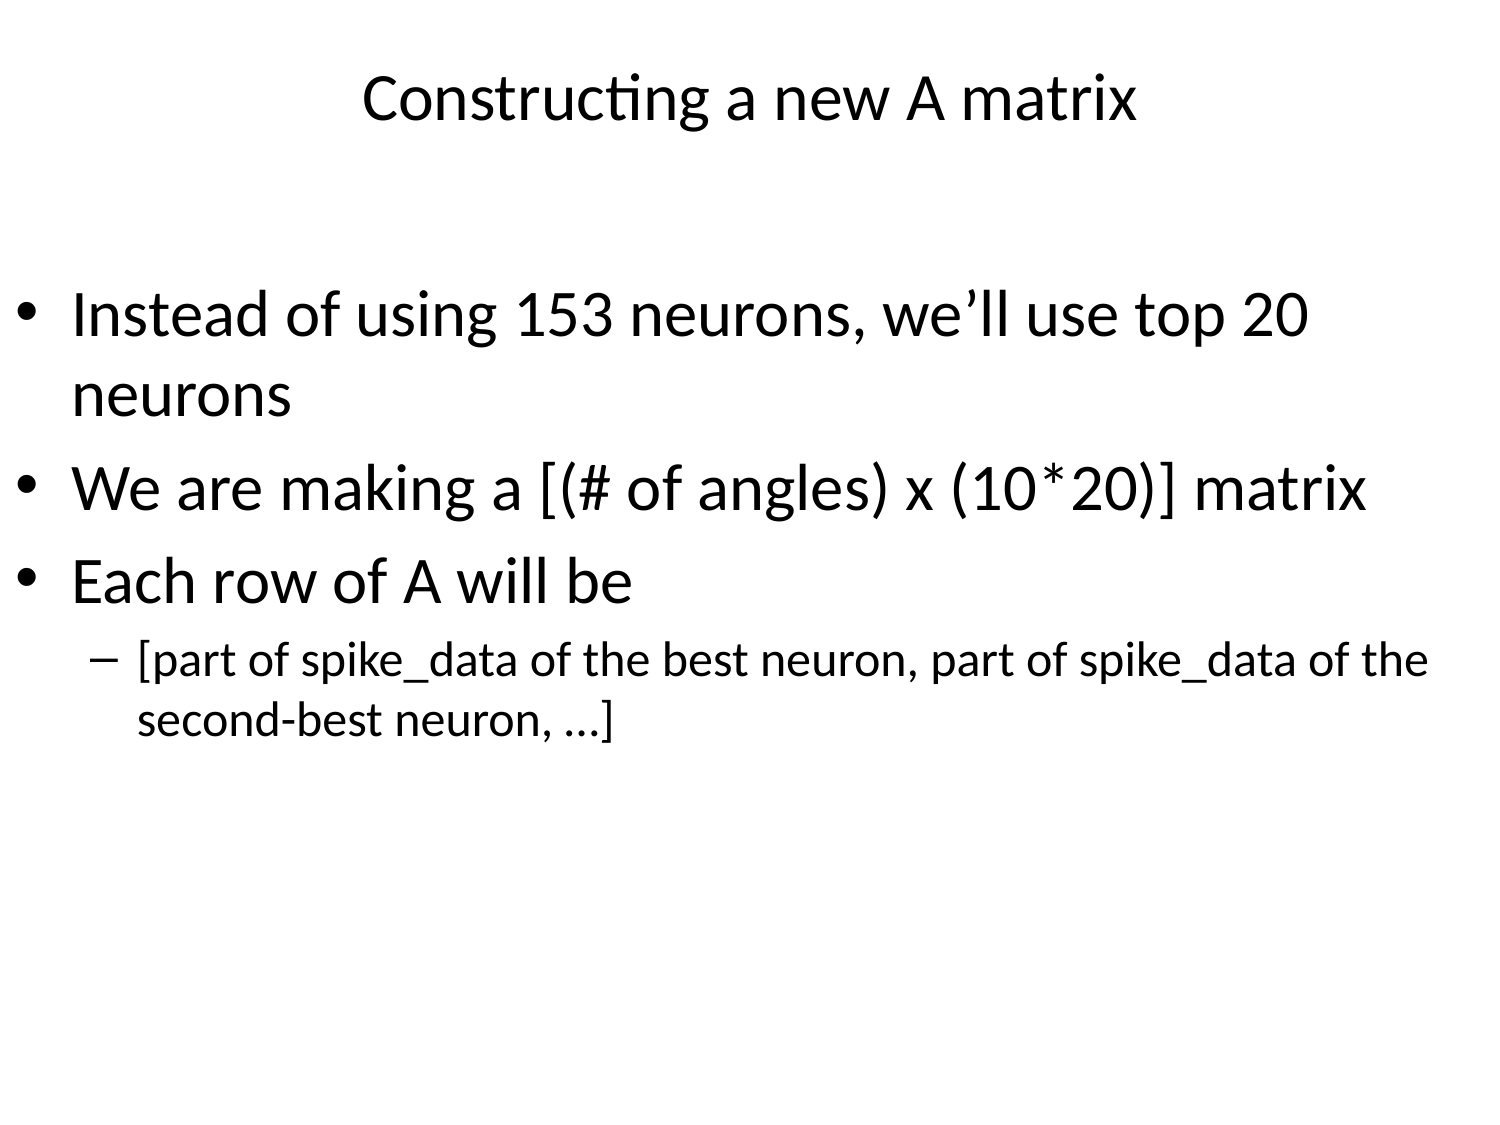

# Constructing a new A matrix
Instead of using 153 neurons, we’ll use top 20 neurons
We are making a [(# of angles) x (10*20)] matrix
Each row of A will be
[part of spike_data of the best neuron, part of spike_data of the second-best neuron, …]